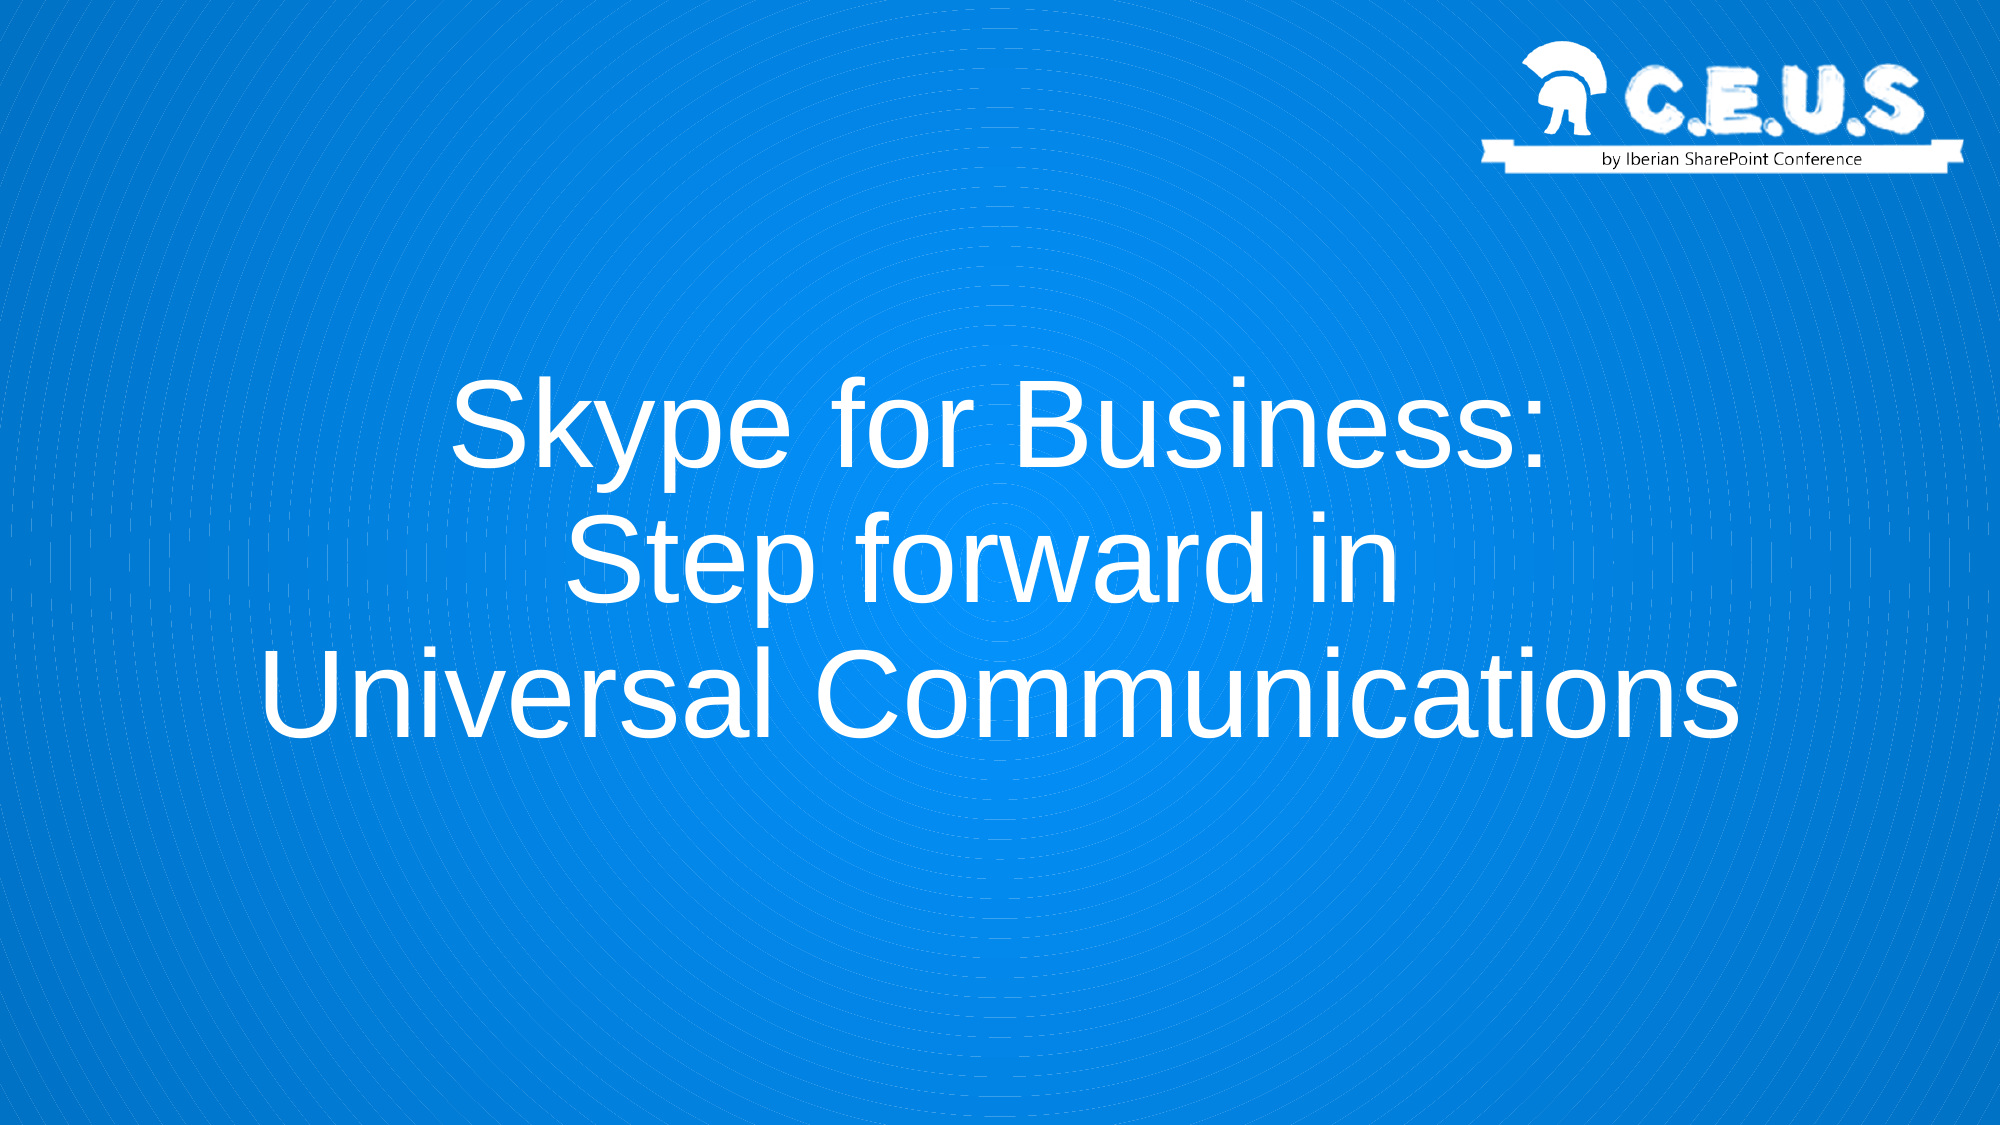

# Skype for Business: Step forward in Universal Communications